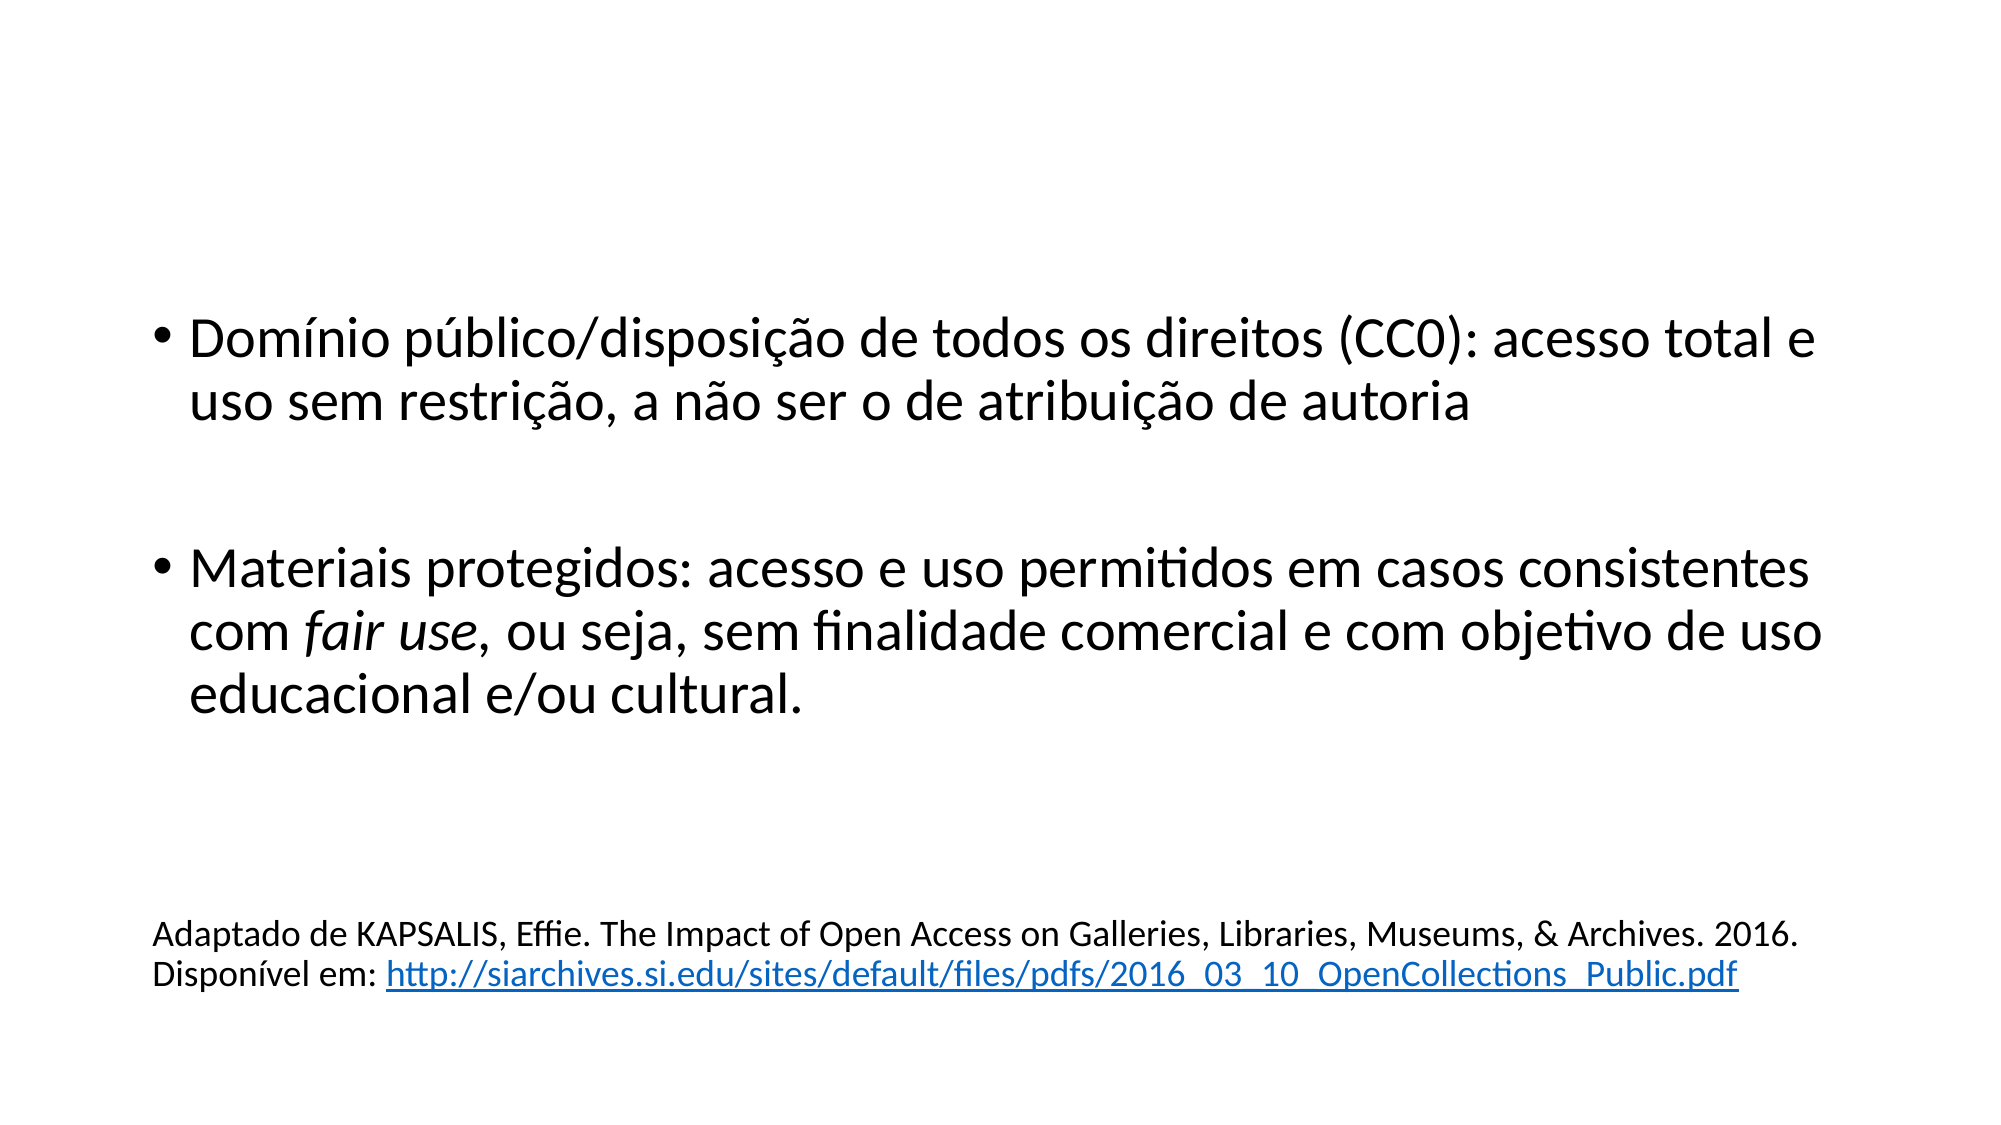

#
Domínio público/disposição de todos os direitos (CC0): acesso total e uso sem restrição, a não ser o de atribuição de autoria

Materiais protegidos: acesso e uso permitidos em casos consistentes com fair use, ou seja, sem finalidade comercial e com objetivo de uso  educacional e/ou cultural.

Adaptado de KAPSALIS, Effie. The Impact of Open Access on Galleries, Libraries, Museums, & Archives. 2016. Disponível em: http://siarchives.si.edu/sites/default/files/pdfs/2016_03_10_OpenCollections_Public.pdf